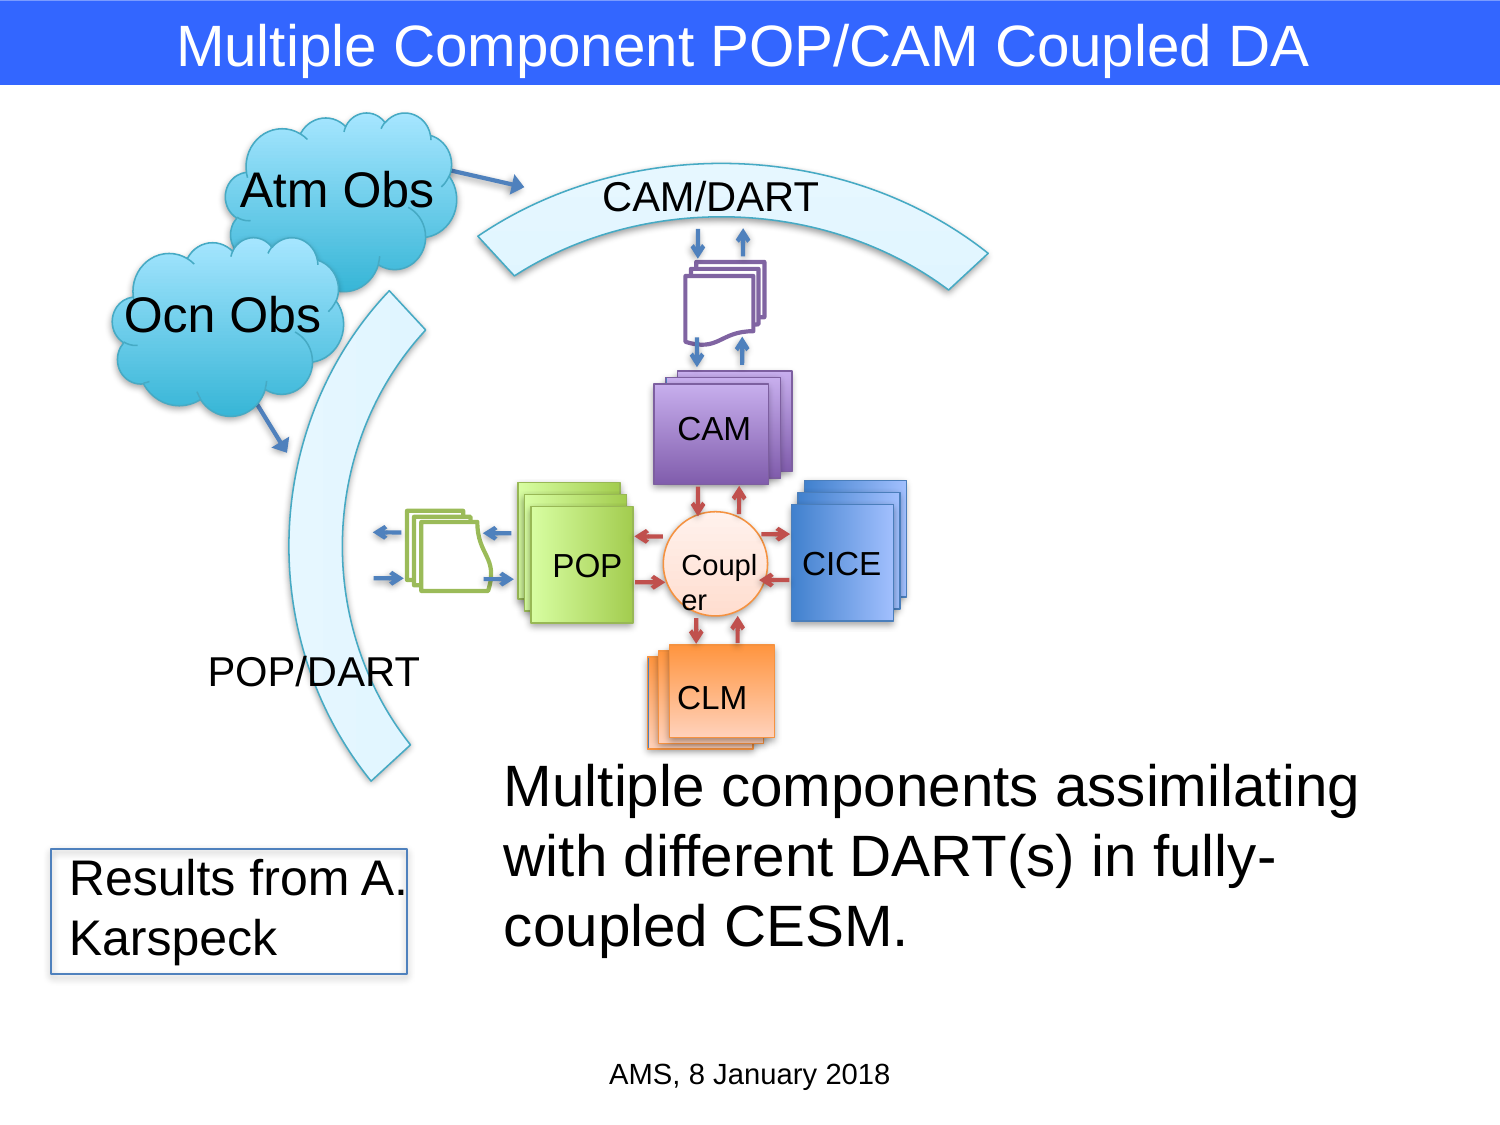

Multiple Component POP/CAM Coupled DA

Atm Obs
CAM/DART

Ocn Obs

CAM

CICE
POP
Coupler
POP/DART

CLM
Multiple components assimilating with different DART(s) in fully-coupled CESM.
Results from A. Karspeck

AMS, 8 January 2018